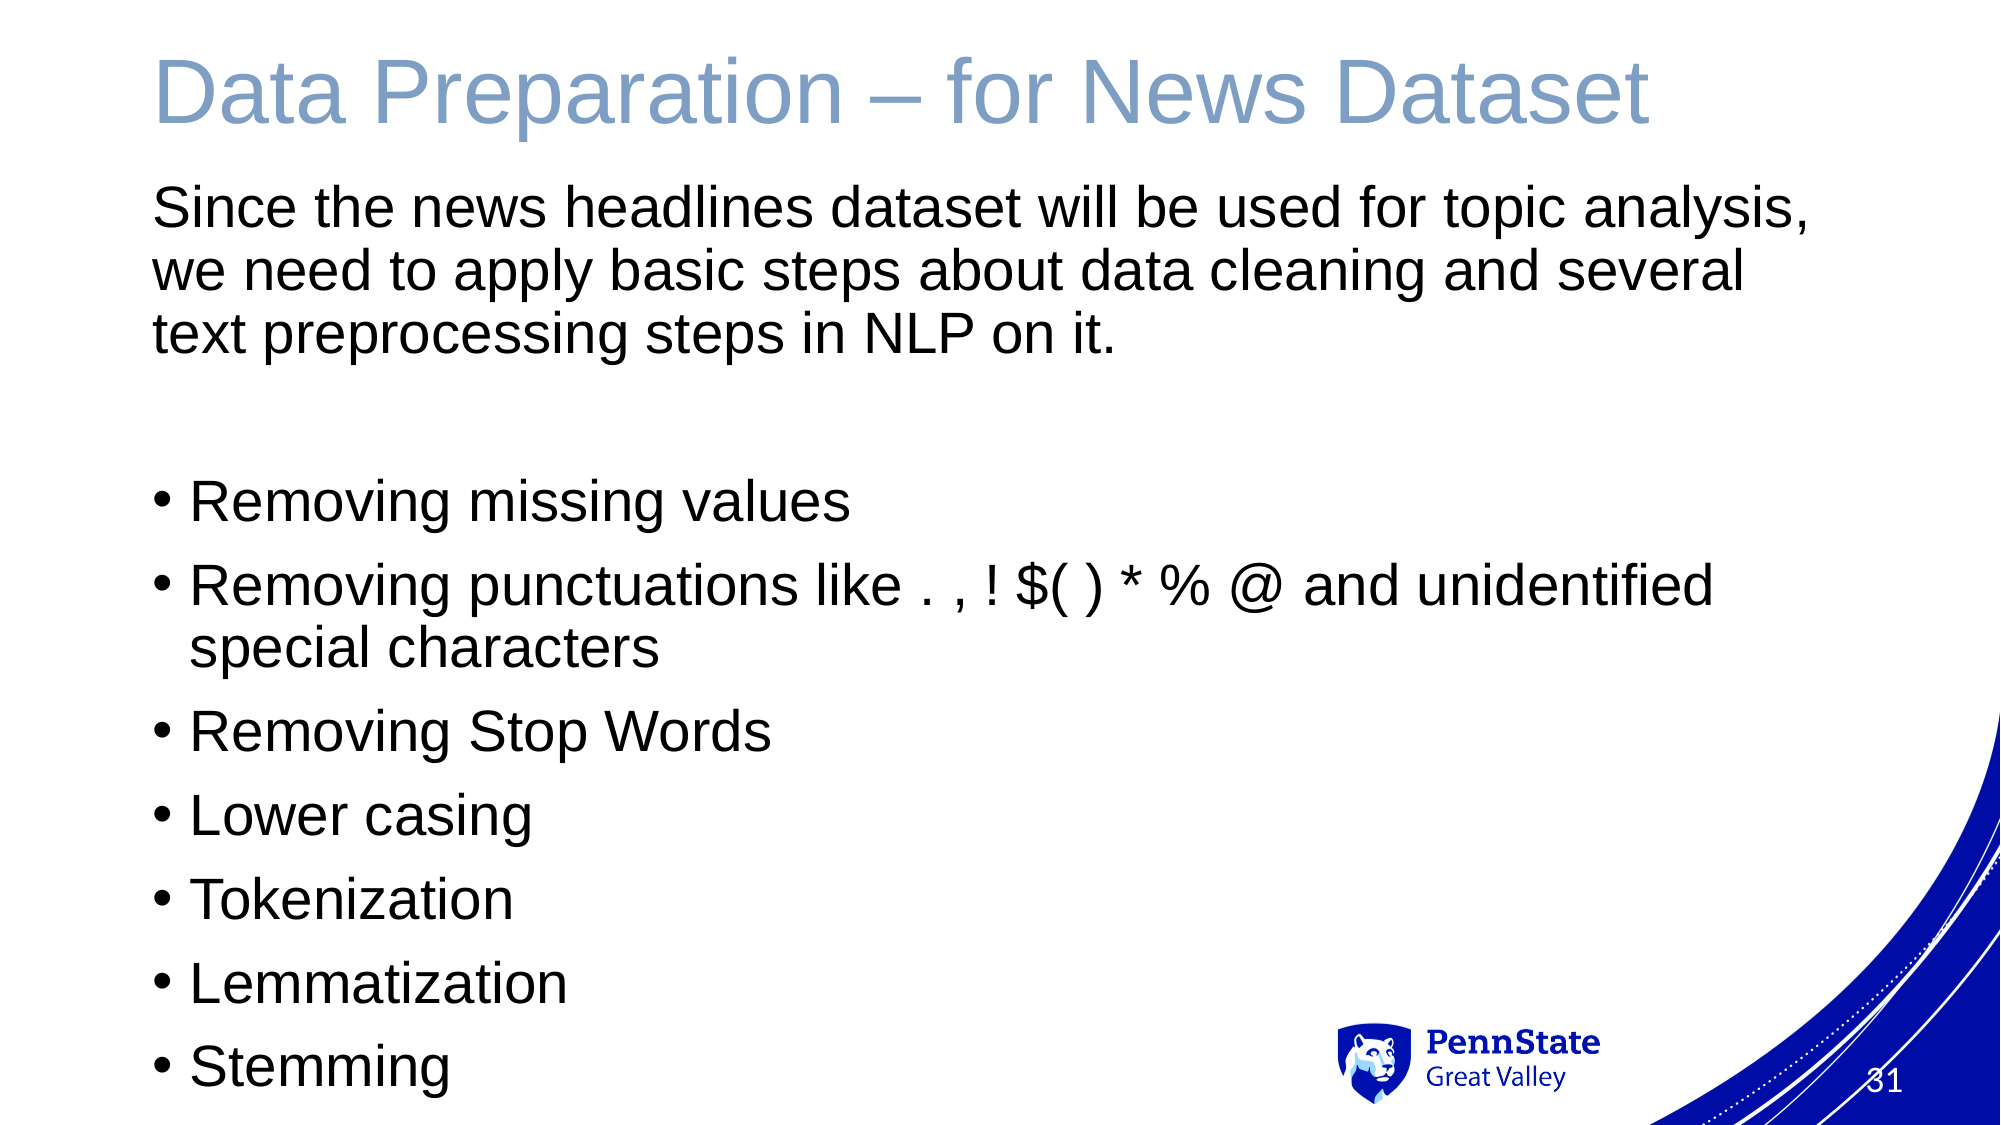

# Data Preparation – for News Dataset
Since the news headlines dataset will be used for topic analysis, we need to apply basic steps about data cleaning and several text preprocessing steps in NLP on it.

Removing missing values
Removing punctuations like . , ! $( ) * % @ and unidentified special characters
Removing Stop Words
Lower casing
Tokenization
Lemmatization
Stemming